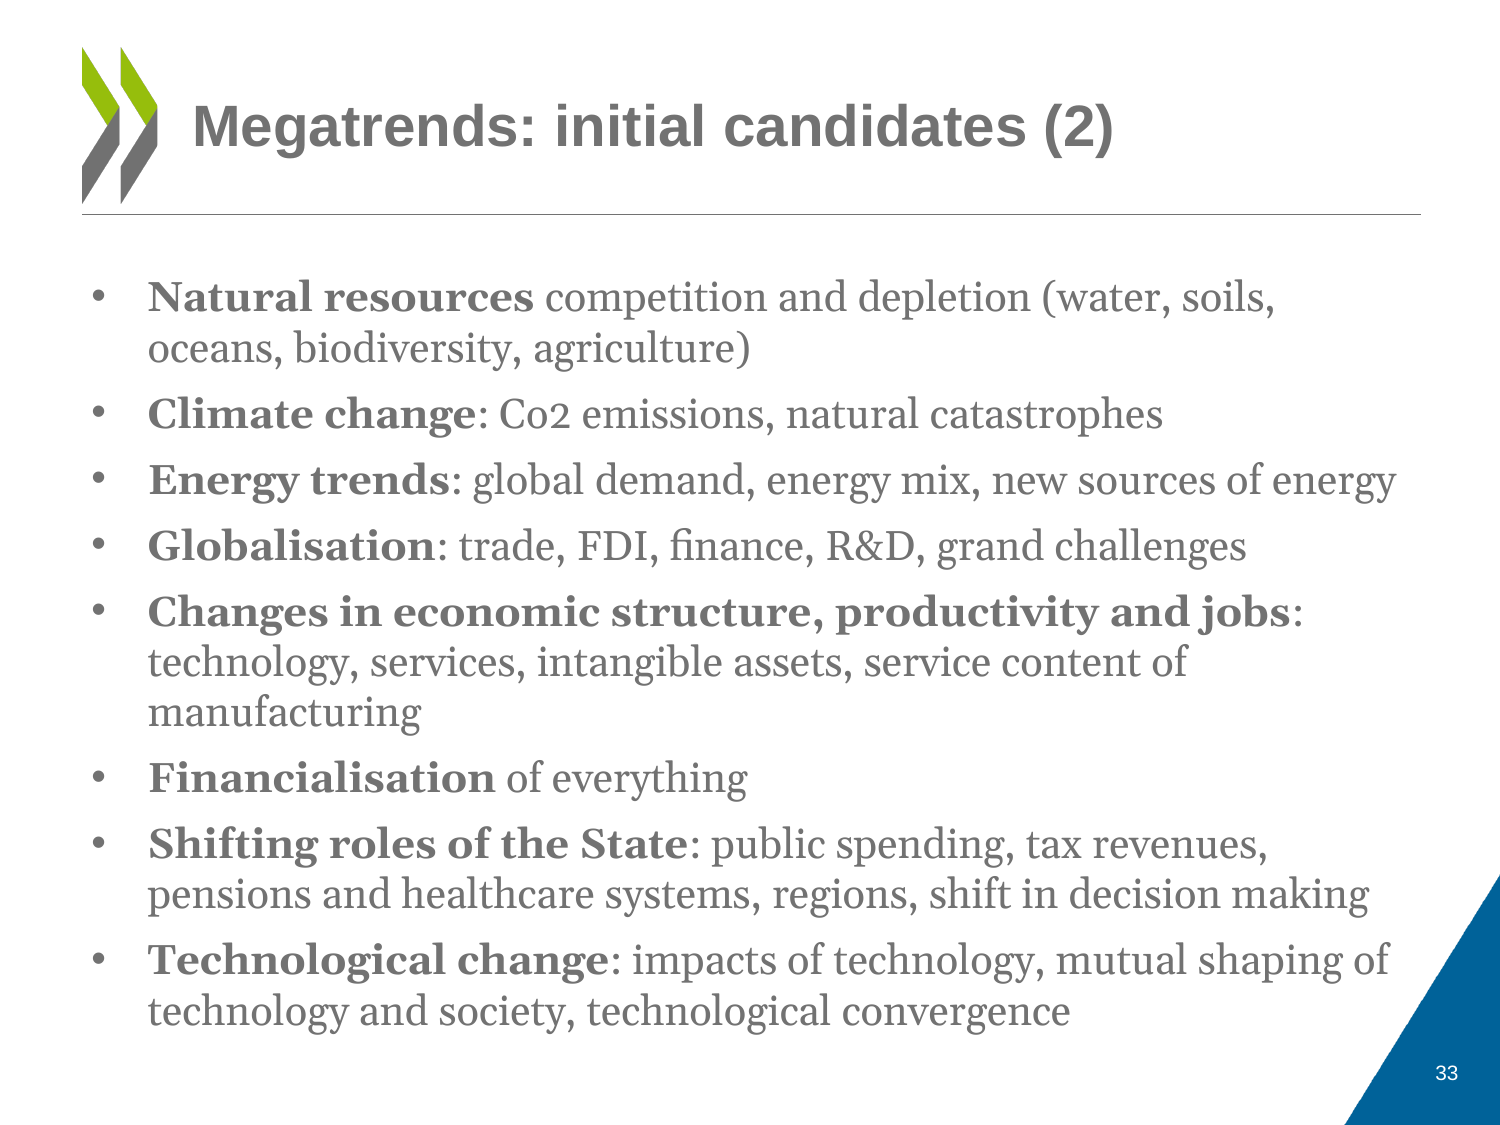

# Megatrends: initial candidates (2)
Natural resources competition and depletion (water, soils, oceans, biodiversity, agriculture)
Climate change: Co2 emissions, natural catastrophes
Energy trends: global demand, energy mix, new sources of energy
Globalisation: trade, FDI, finance, R&D, grand challenges
Changes in economic structure, productivity and jobs: technology, services, intangible assets, service content of manufacturing
Financialisation of everything
Shifting roles of the State: public spending, tax revenues, pensions and healthcare systems, regions, shift in decision making
Technological change: impacts of technology, mutual shaping of technology and society, technological convergence

33